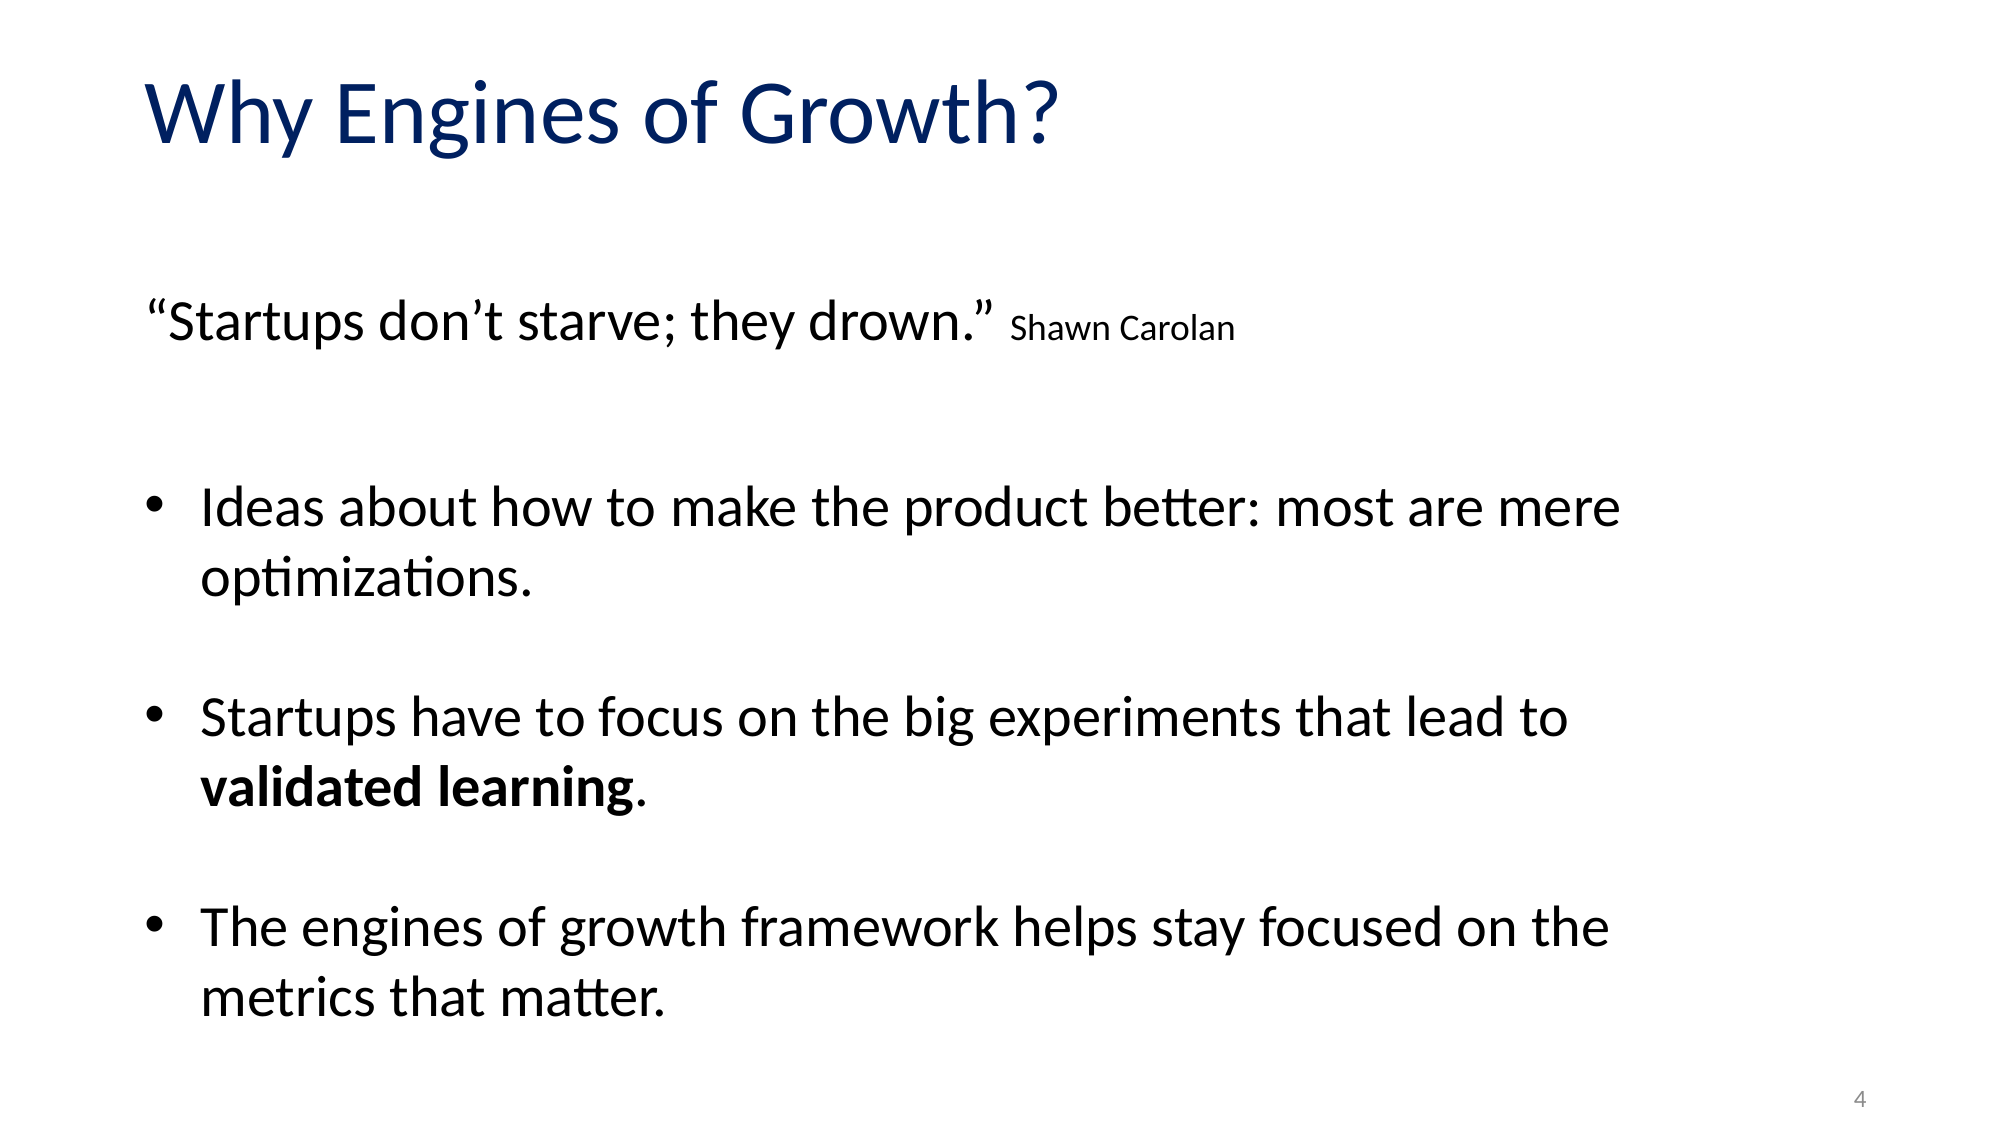

# Why Engines of Growth?
“Startups don’t starve; they drown.” Shawn Carolan

Ideas about how to make the product better: most are mere optimizations.

Startups have to focus on the big experiments that lead to validated learning.

The engines of growth framework helps stay focused on the metrics that matter.
4
4